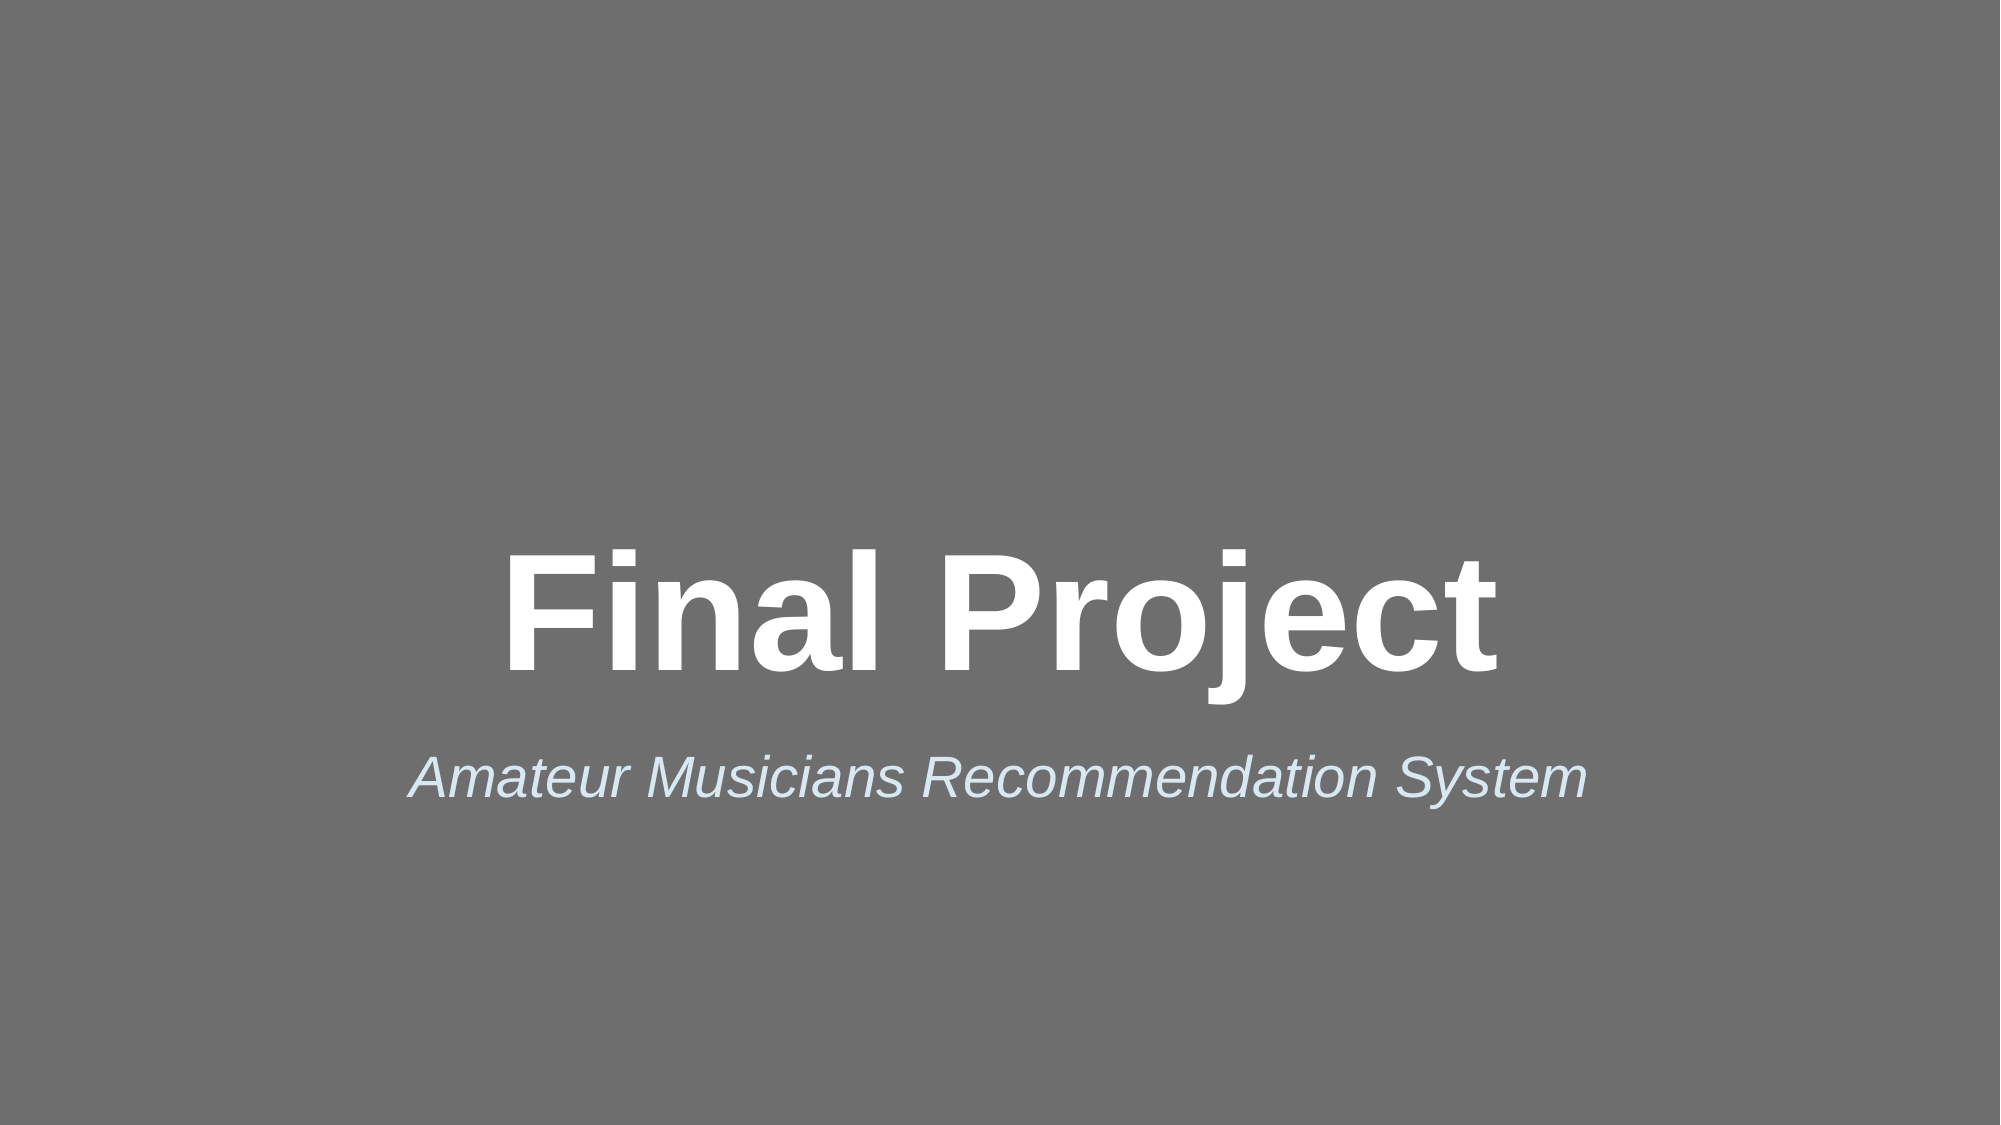

# Final Project
Amateur Musicians Recommendation System